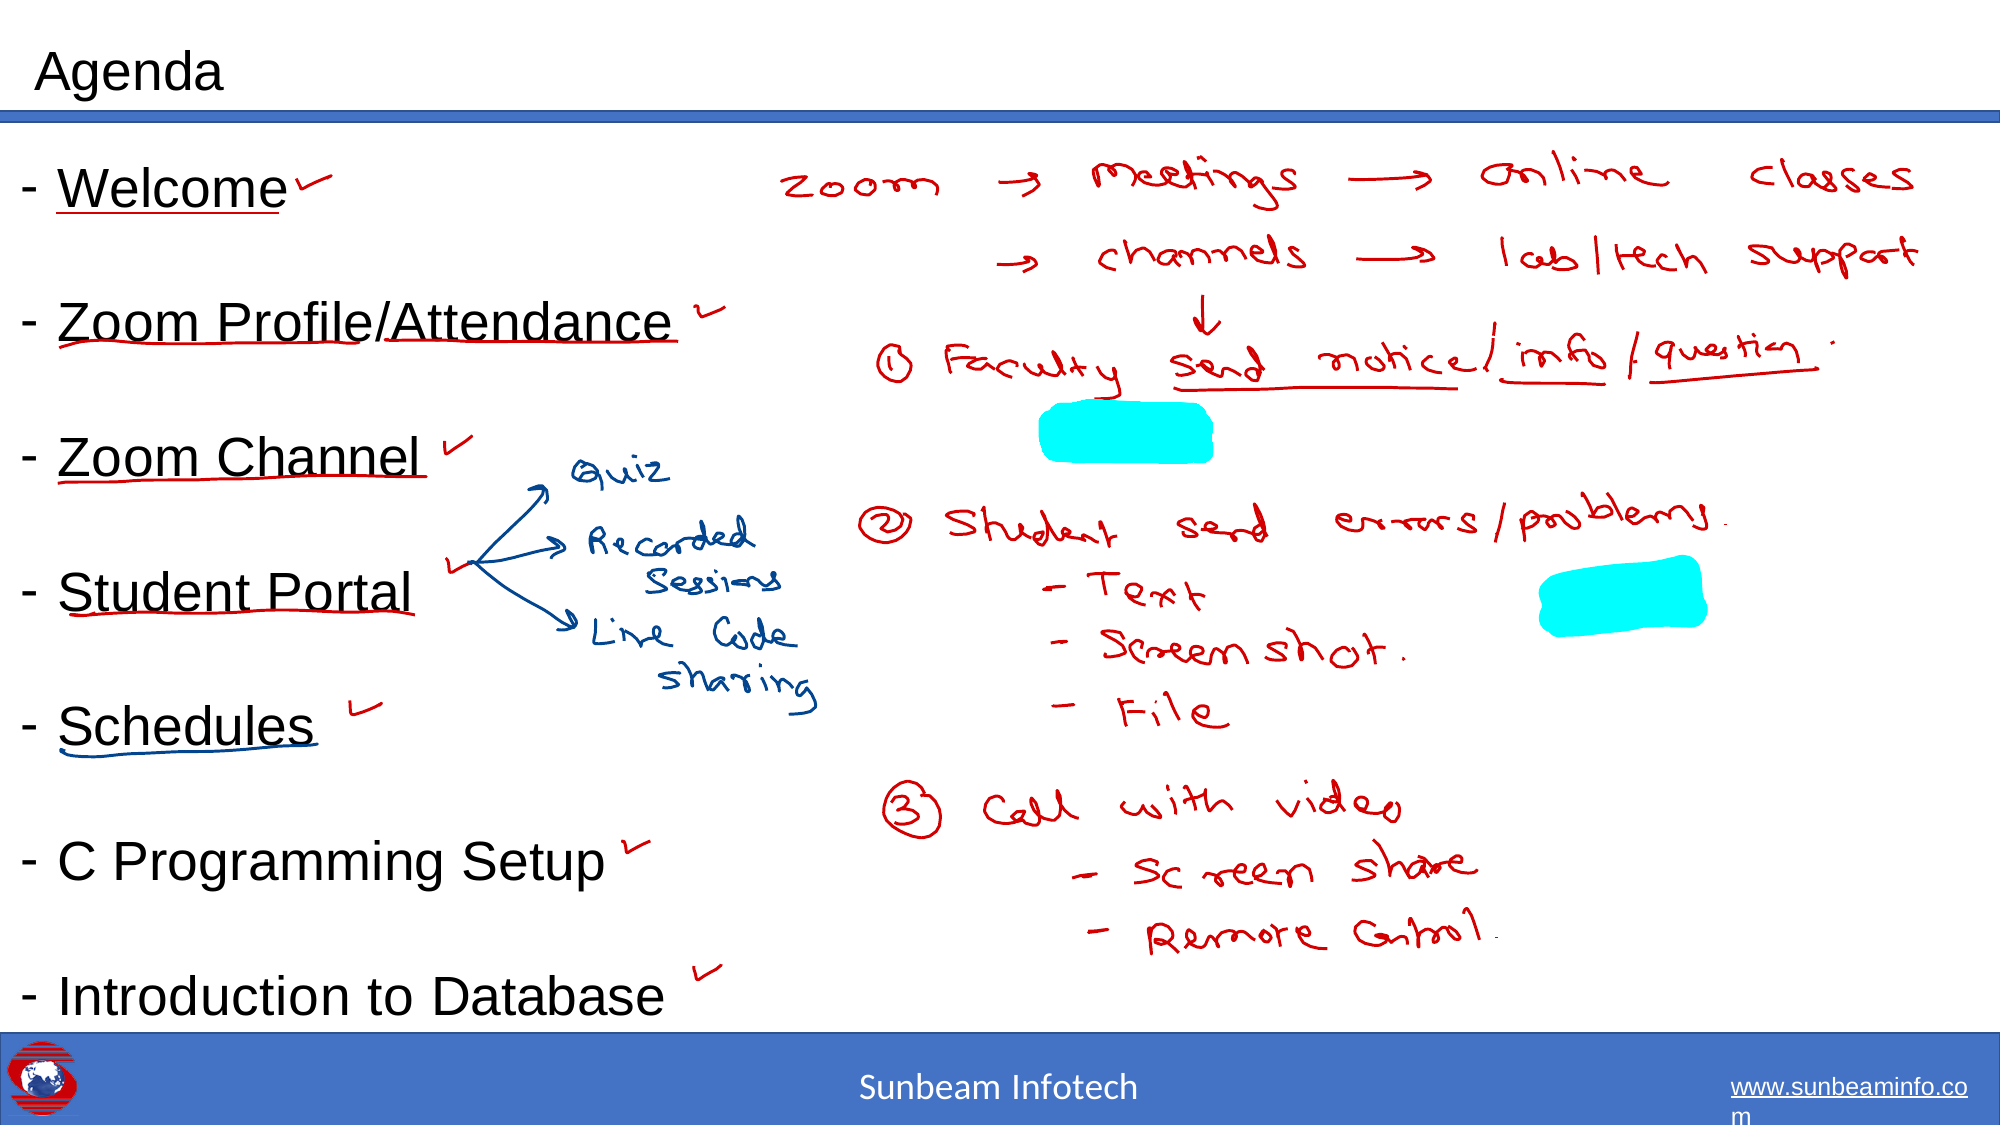

Agenda

Welcome

Zoom Profile/Attendance

Zoom Channel

Student Portal

Schedules

C Programming Setup

Introduction to Database

Sunbeam Infotech
www.sunbeaminfo.com